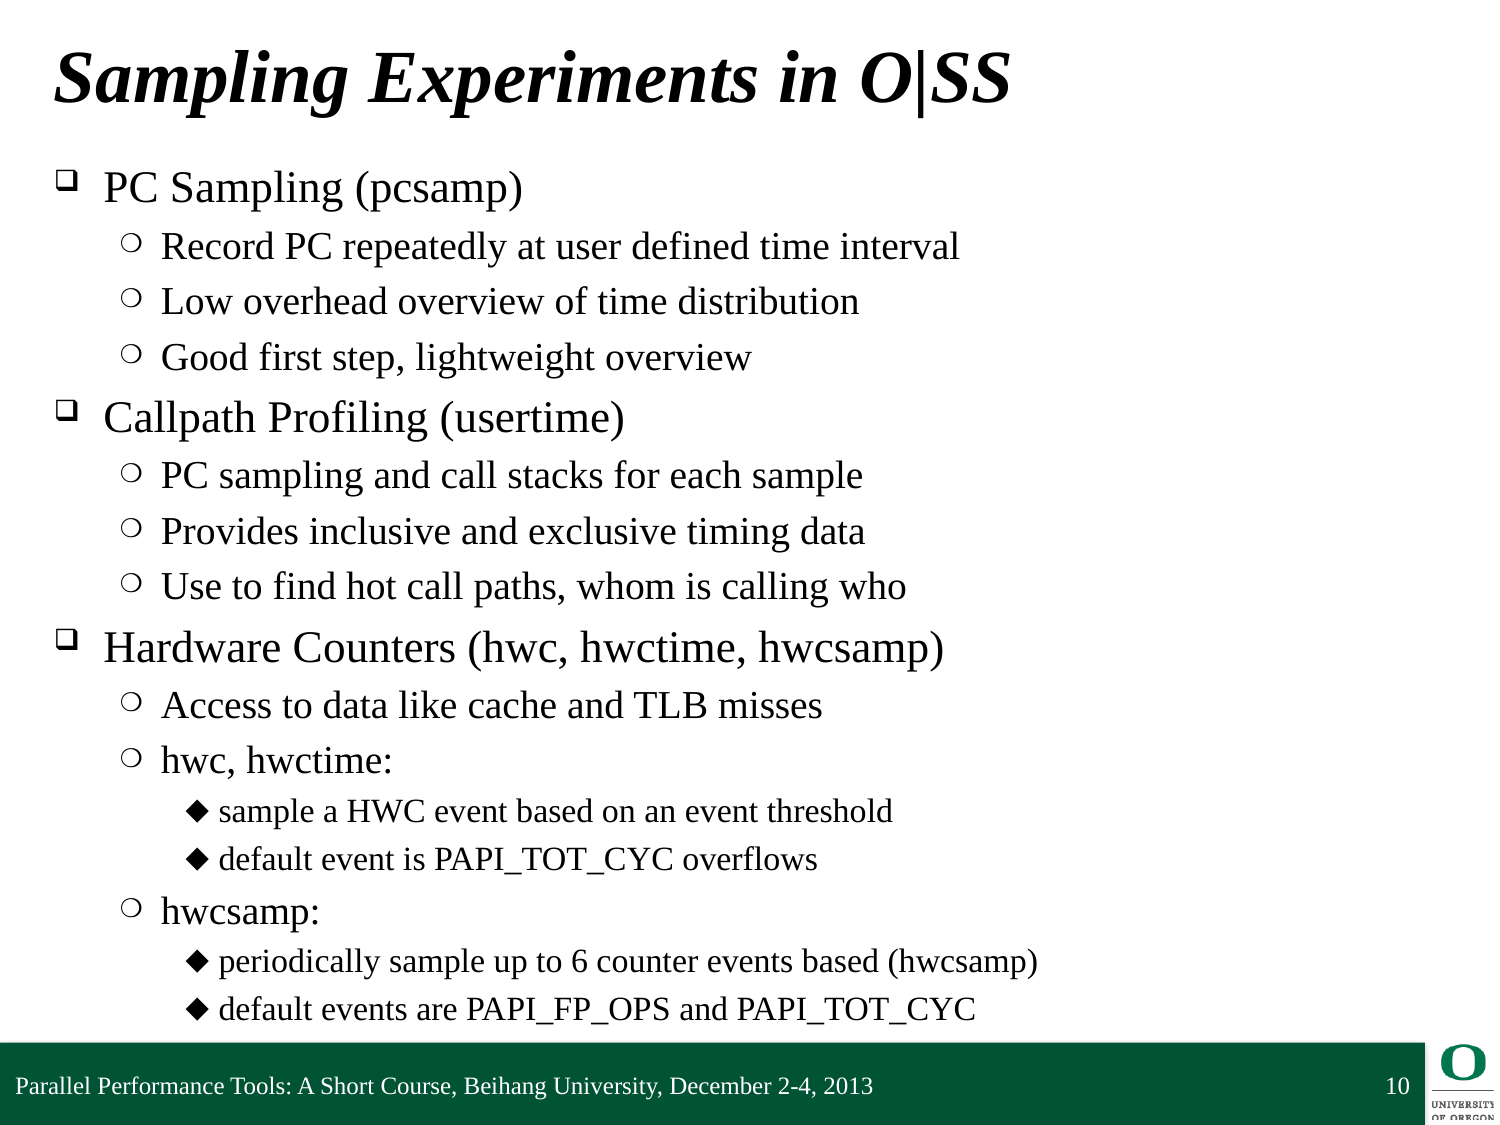

# Sampling Experiments in O|SS
PC Sampling (pcsamp)
Record PC repeatedly at user defined time interval
Low overhead overview of time distribution
Good first step, lightweight overview
Callpath Profiling (usertime)
PC sampling and call stacks for each sample
Provides inclusive and exclusive timing data
Use to find hot call paths, whom is calling who
Hardware Counters (hwc, hwctime, hwcsamp)
Access to data like cache and TLB misses
hwc, hwctime:
sample a HWC event based on an event threshold
default event is PAPI_TOT_CYC overflows
hwcsamp:
periodically sample up to 6 counter events based (hwcsamp)
default events are PAPI_FP_OPS and PAPI_TOT_CYC
Parallel Performance Tools: A Short Course, Beihang University, December 2-4, 2013
10